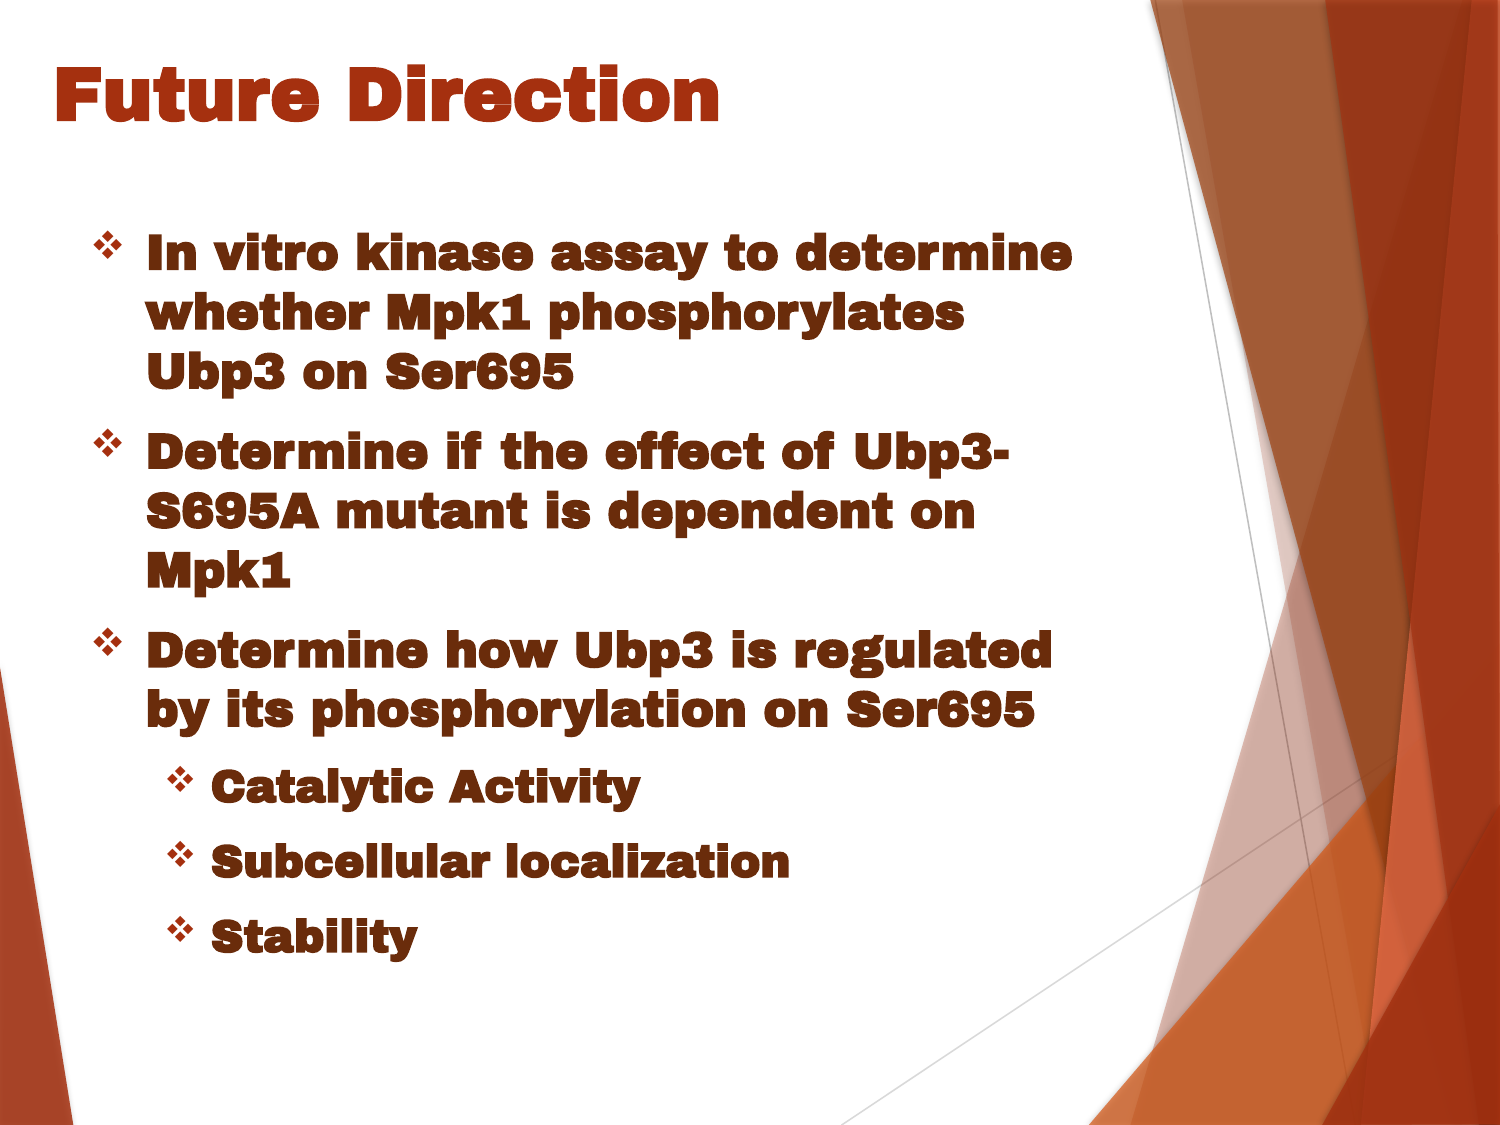

# Future Direction
In vitro kinase assay to determine whether Mpk1 phosphorylates Ubp3 on Ser695
Determine if the effect of Ubp3-S695A mutant is dependent on Mpk1
Determine how Ubp3 is regulated by its phosphorylation on Ser695
Catalytic Activity
Subcellular localization
Stability